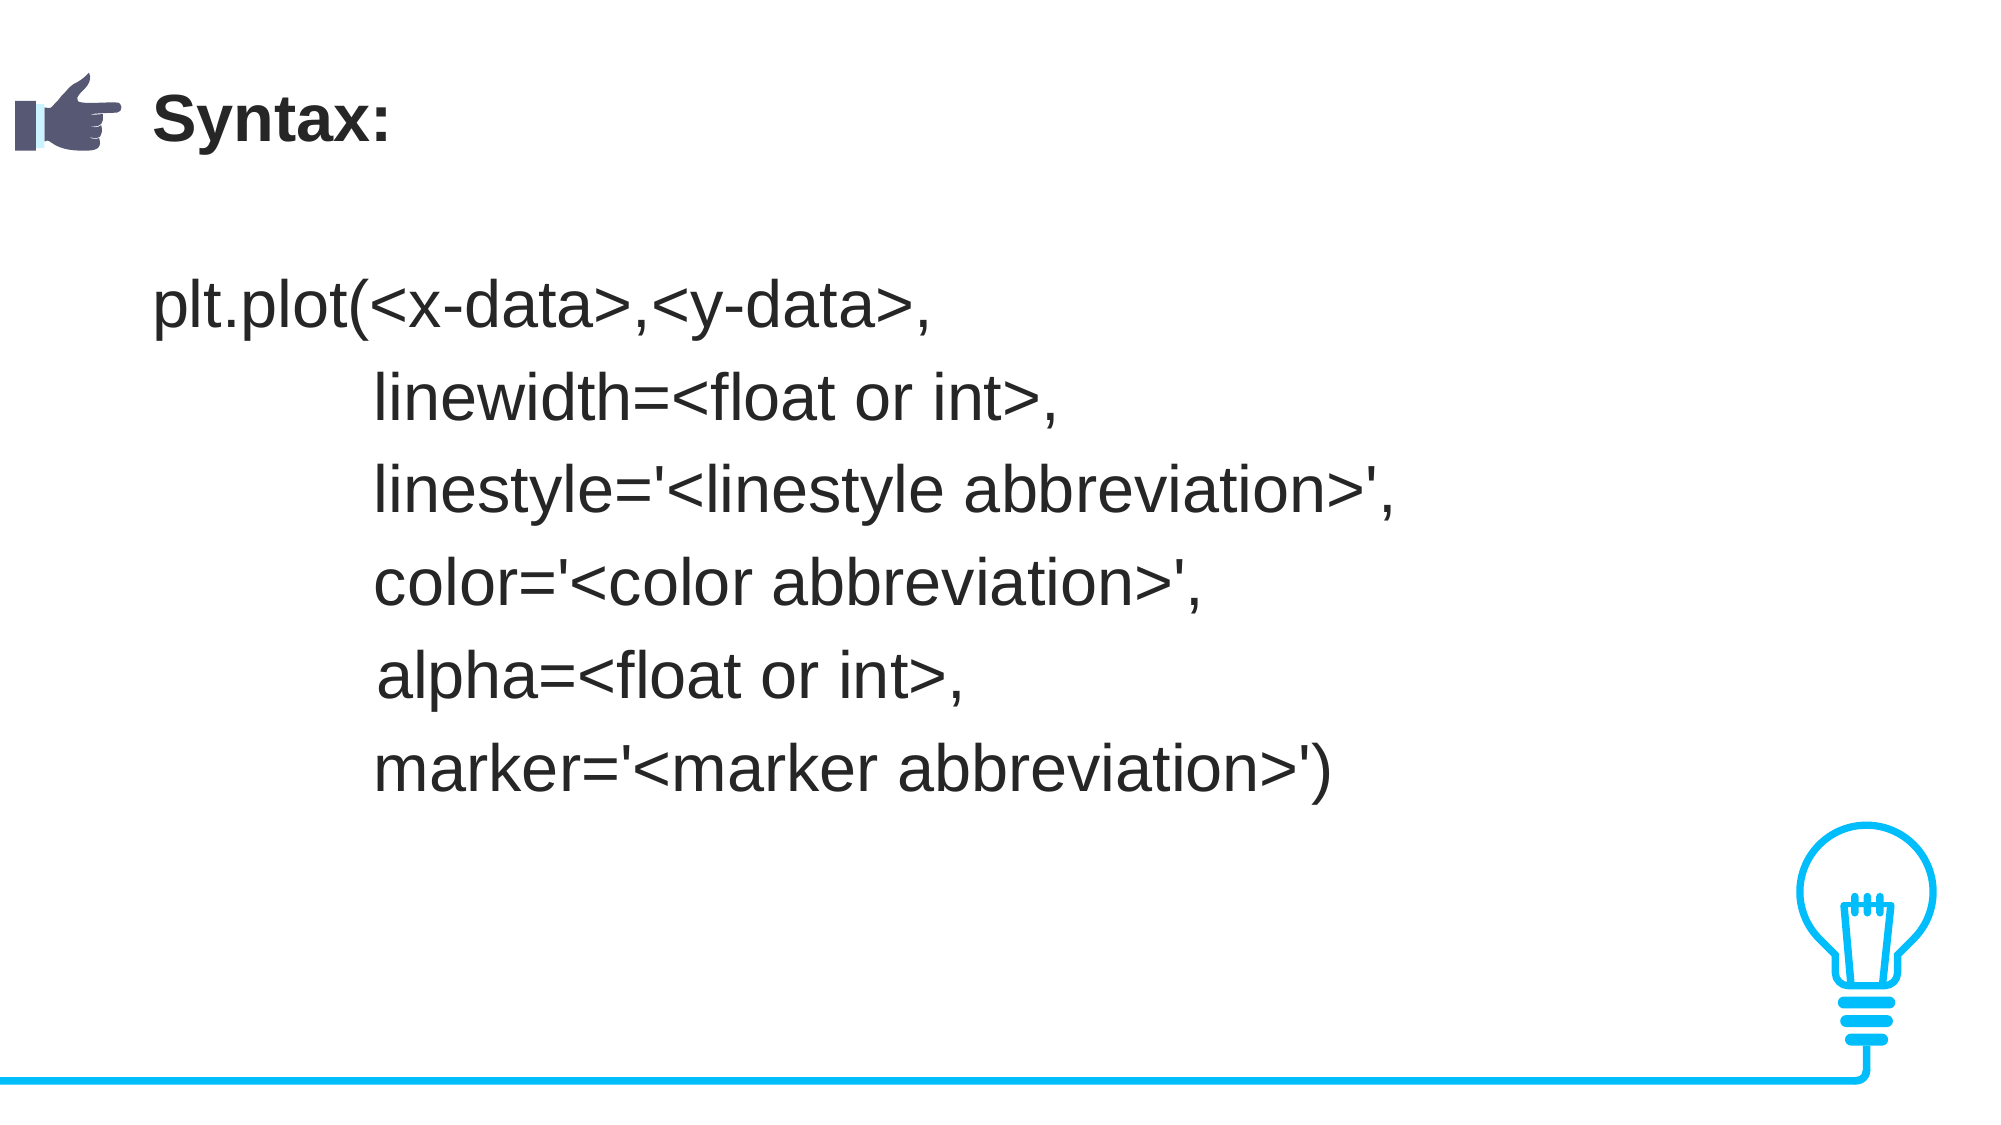

Syntax:

plt.plot(<x-data>,<y-data>,
            linewidth=<float or int>,
            linestyle='<linestyle abbreviation>',
            color='<color abbreviation>',
	    alpha=<float or int>,
            marker='<marker abbreviation>')